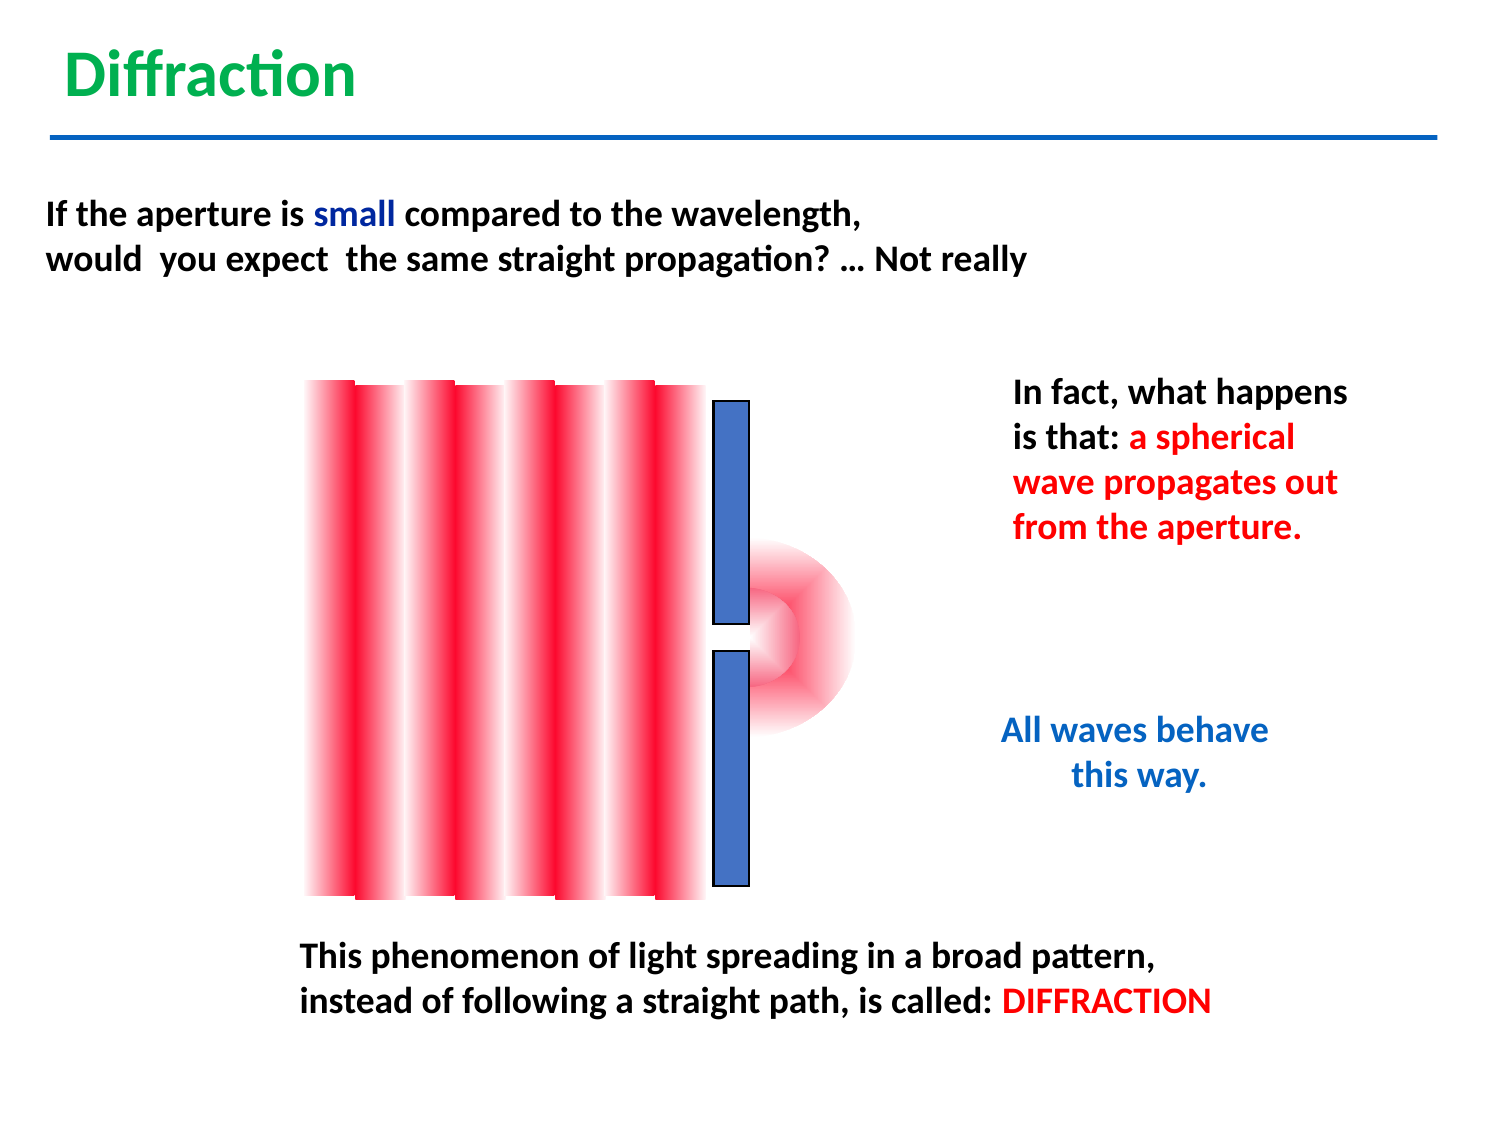

Diffraction

If the aperture is small compared to the wavelength,
would  you expect  the same straight propagation? … Not really
In fact, what happens
is that: a spherical
wave propagates out
from the aperture.

All waves behave
this way.
This phenomenon of light spreading in a broad pattern,
instead of following a straight path, is called: DIFFRACTION